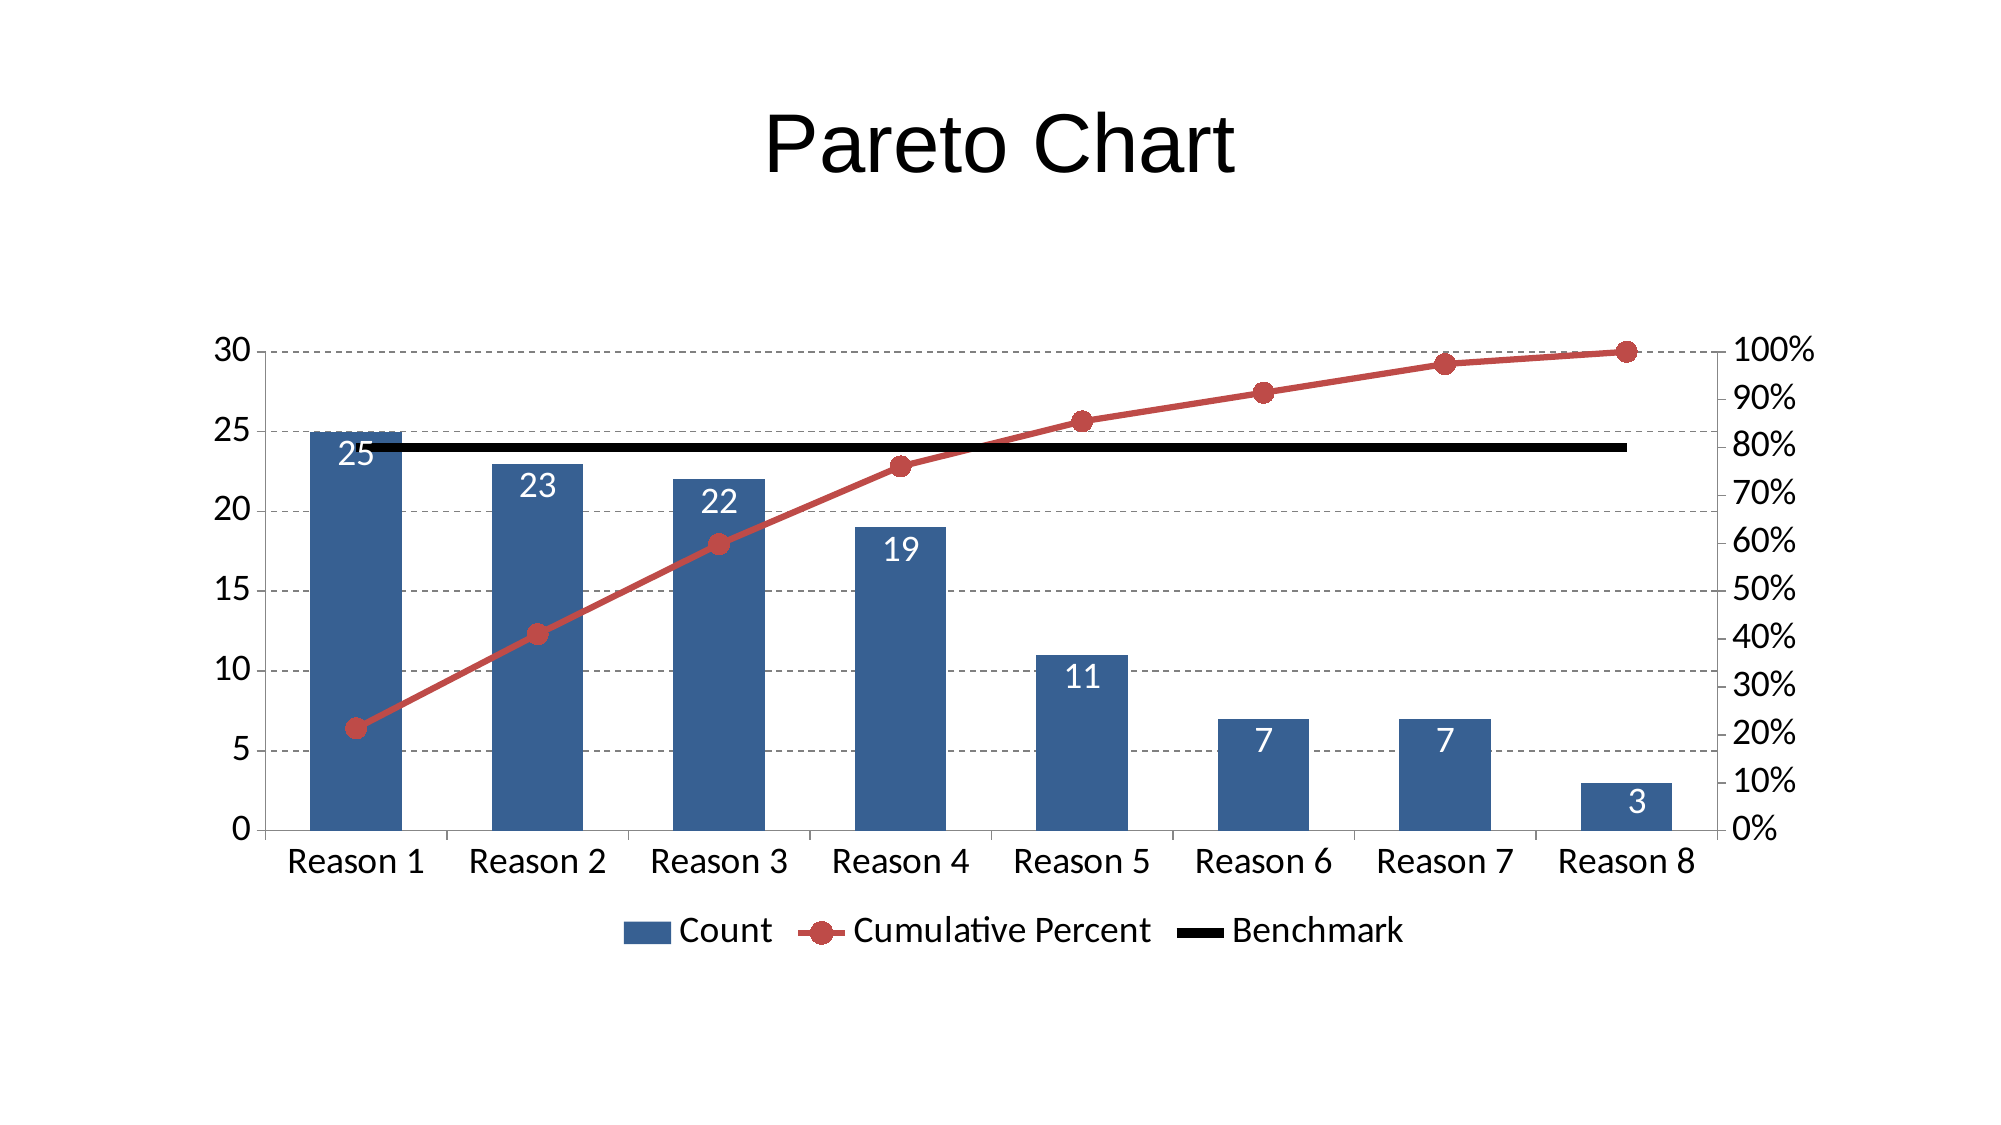

# Pareto Chart

### Chart

| Category | Count | Cumulative Percent | Benchmark |
|---|---|---|---|
| Reason 1 | 25.0 | 0.2136752136752137 | 0.8 |
| Reason 2 | 23.0 | 0.4102564102564103 | 0.8 |
| Reason 3 | 22.0 | 0.5982905982905985 | 0.8 |
| Reason 4 | 19.0 | 0.7606837606837606 | 0.8 |
| Reason 5 | 11.0 | 0.8547008547008548 | 0.8 |
| Reason 6 | 7.0 | 0.9145299145299146 | 0.8 |
| Reason 7 | 7.0 | 0.9743589743589743 | 0.8 |
| Reason 8 | 3.0 | 1.0 | 0.8 |